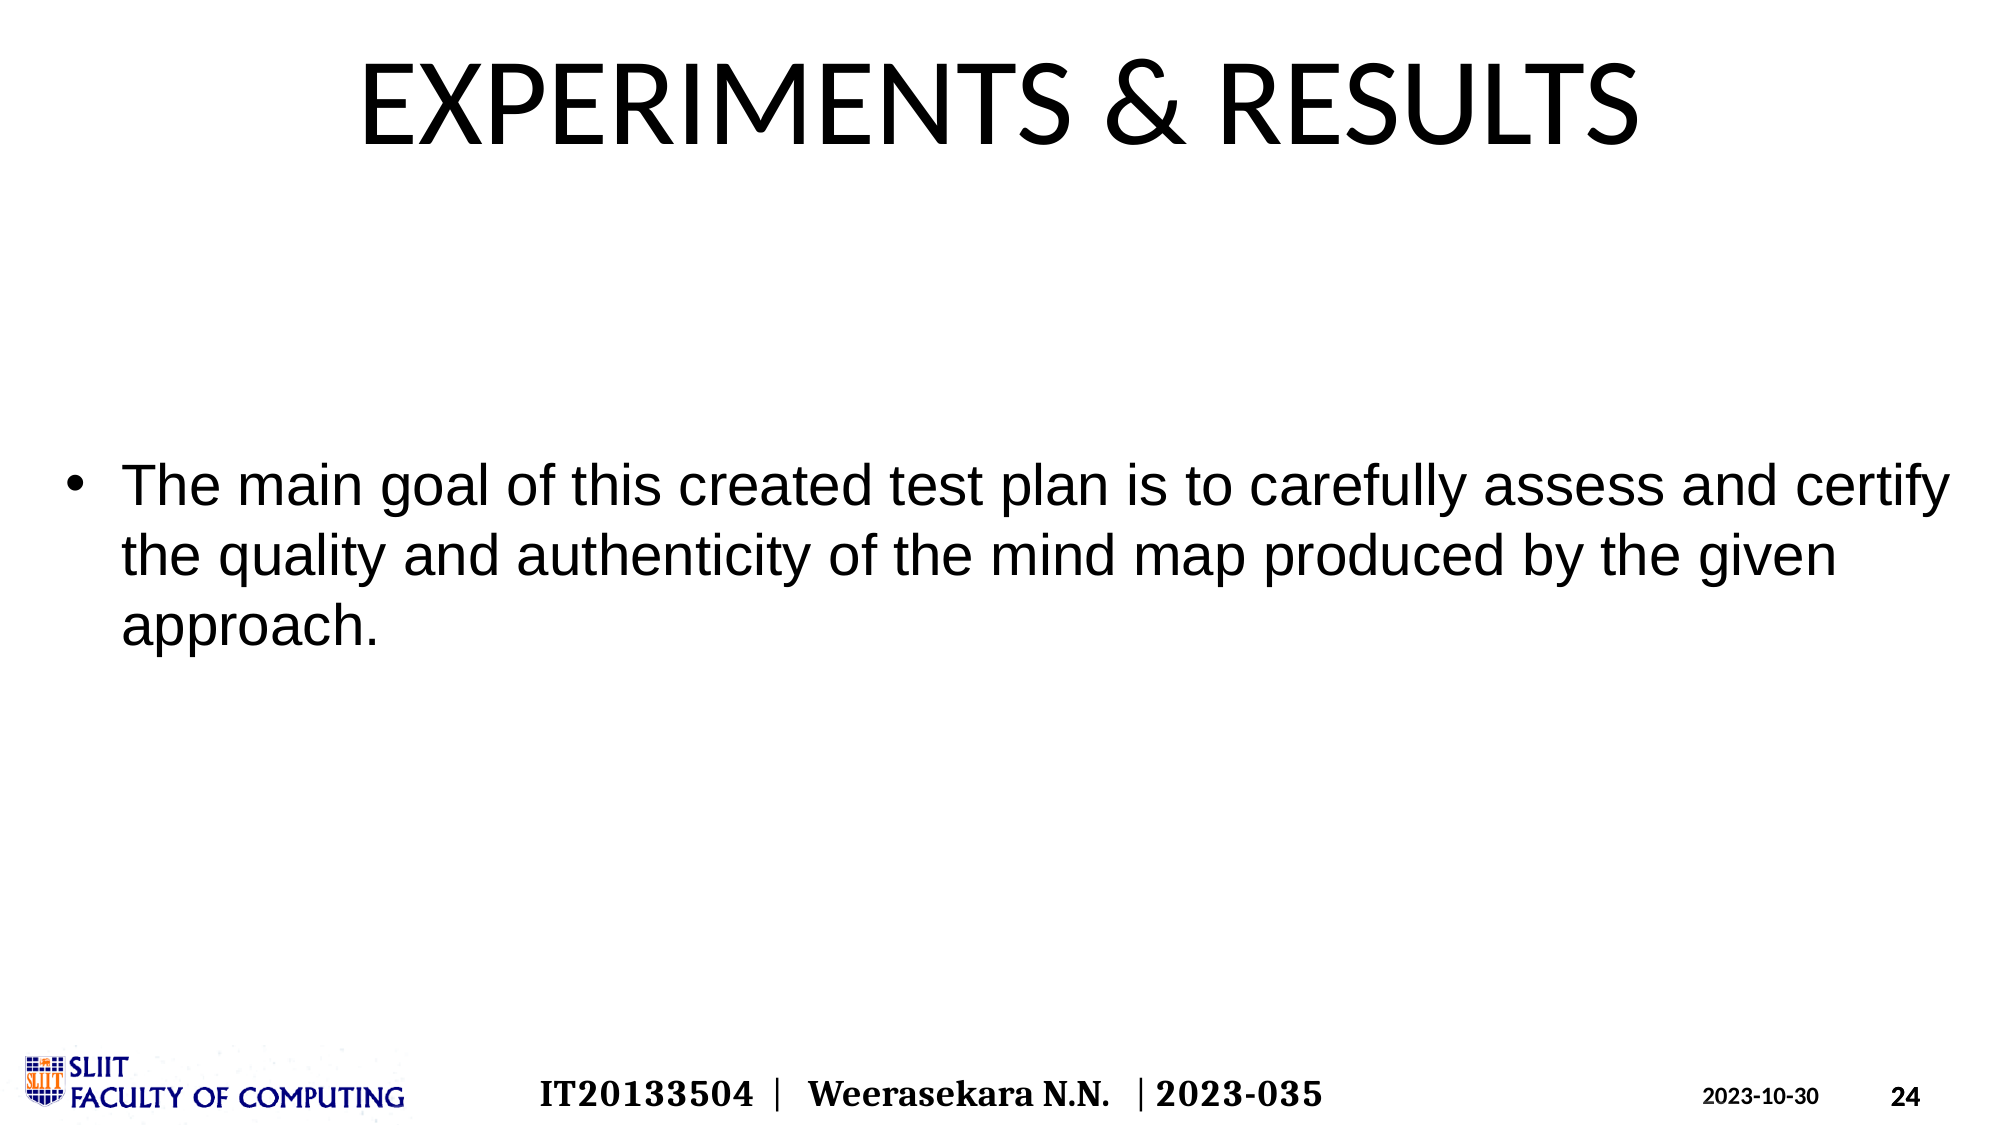

EXPERIMENTS & RESULTS

The main goal of this created test plan is to carefully assess and certify the quality and authenticity of the mind map produced by the given approach.

IT20133504  |   Weerasekara N.N.   | 2023-035